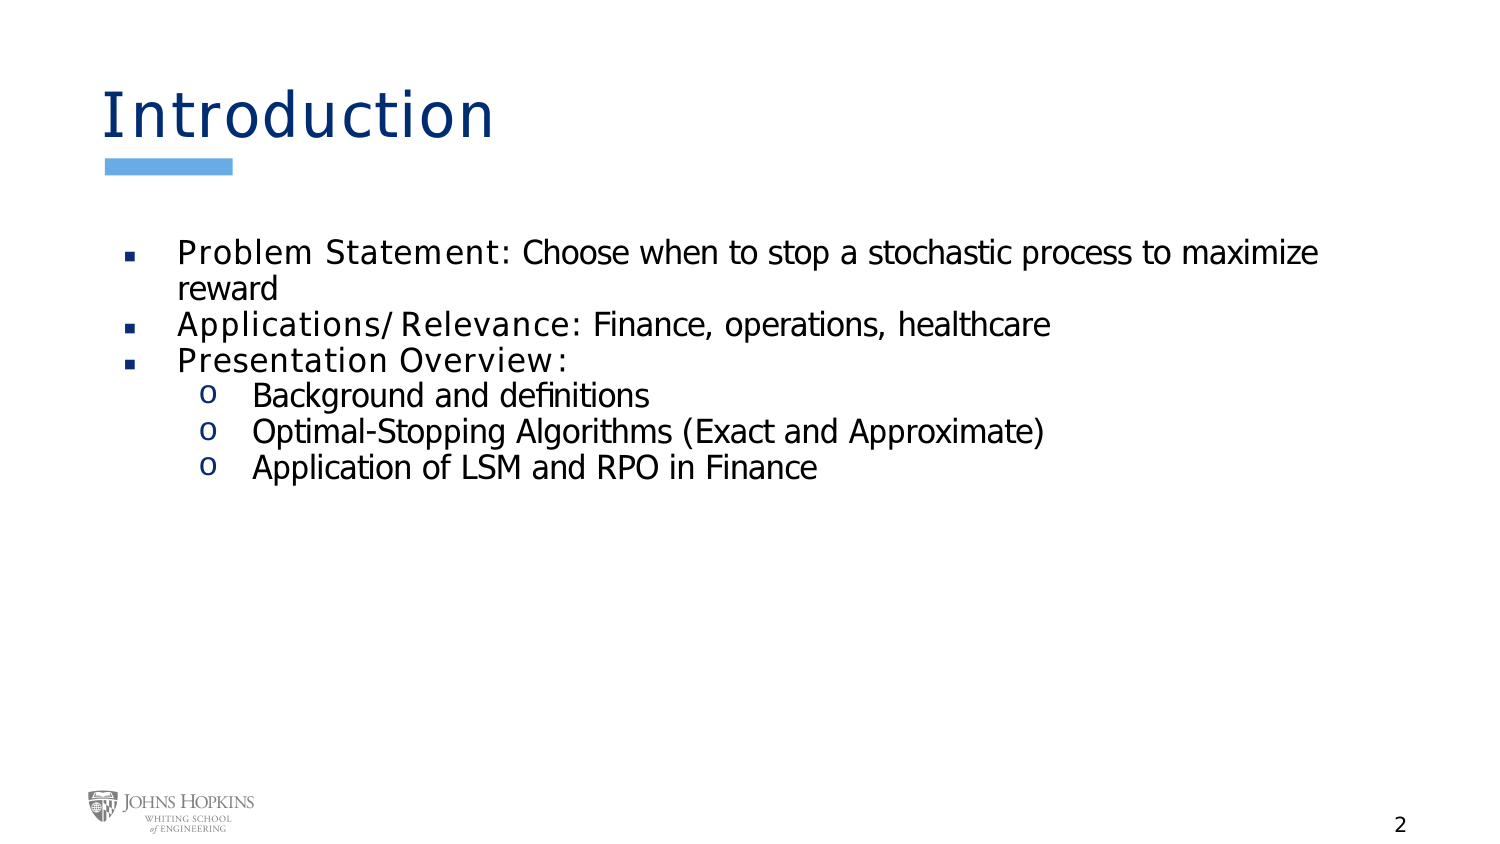

# Introduction
Problem Statement: Choose when to stop a stochastic process to maximize reward
Applications/Relevance: Finance, operations, healthcare
Presentation Overview:
Background and definitions
Optimal-Stopping Algorithms (Exact and Approximate)
Application of LSM and RPO in Finance